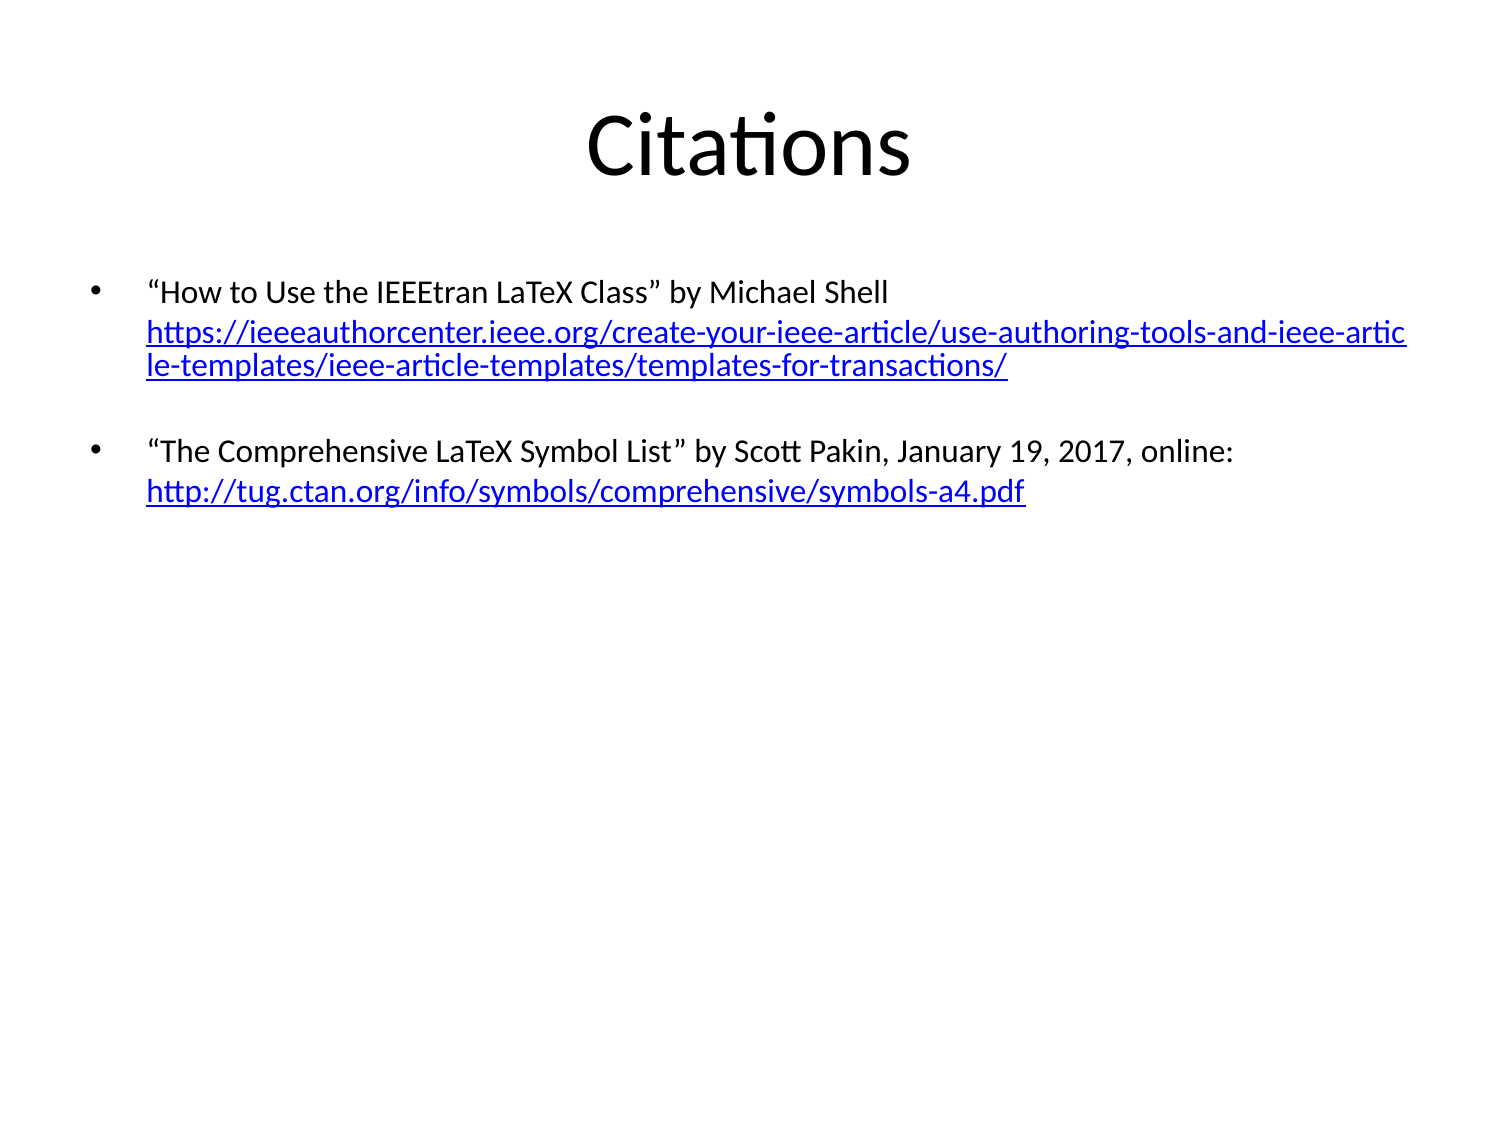

# Citations
“How to Use the IEEEtran LaTeX Class” by Michael Shell https://ieeeauthorcenter.ieee.org/create-your-ieee-article/use-authoring-tools-and-ieee-article-templates/ieee-article-templates/templates-for-transactions/
“The Comprehensive LaTeX Symbol List” by Scott Pakin, January 19, 2017, online: http://tug.ctan.org/info/symbols/comprehensive/symbols-a4.pdf